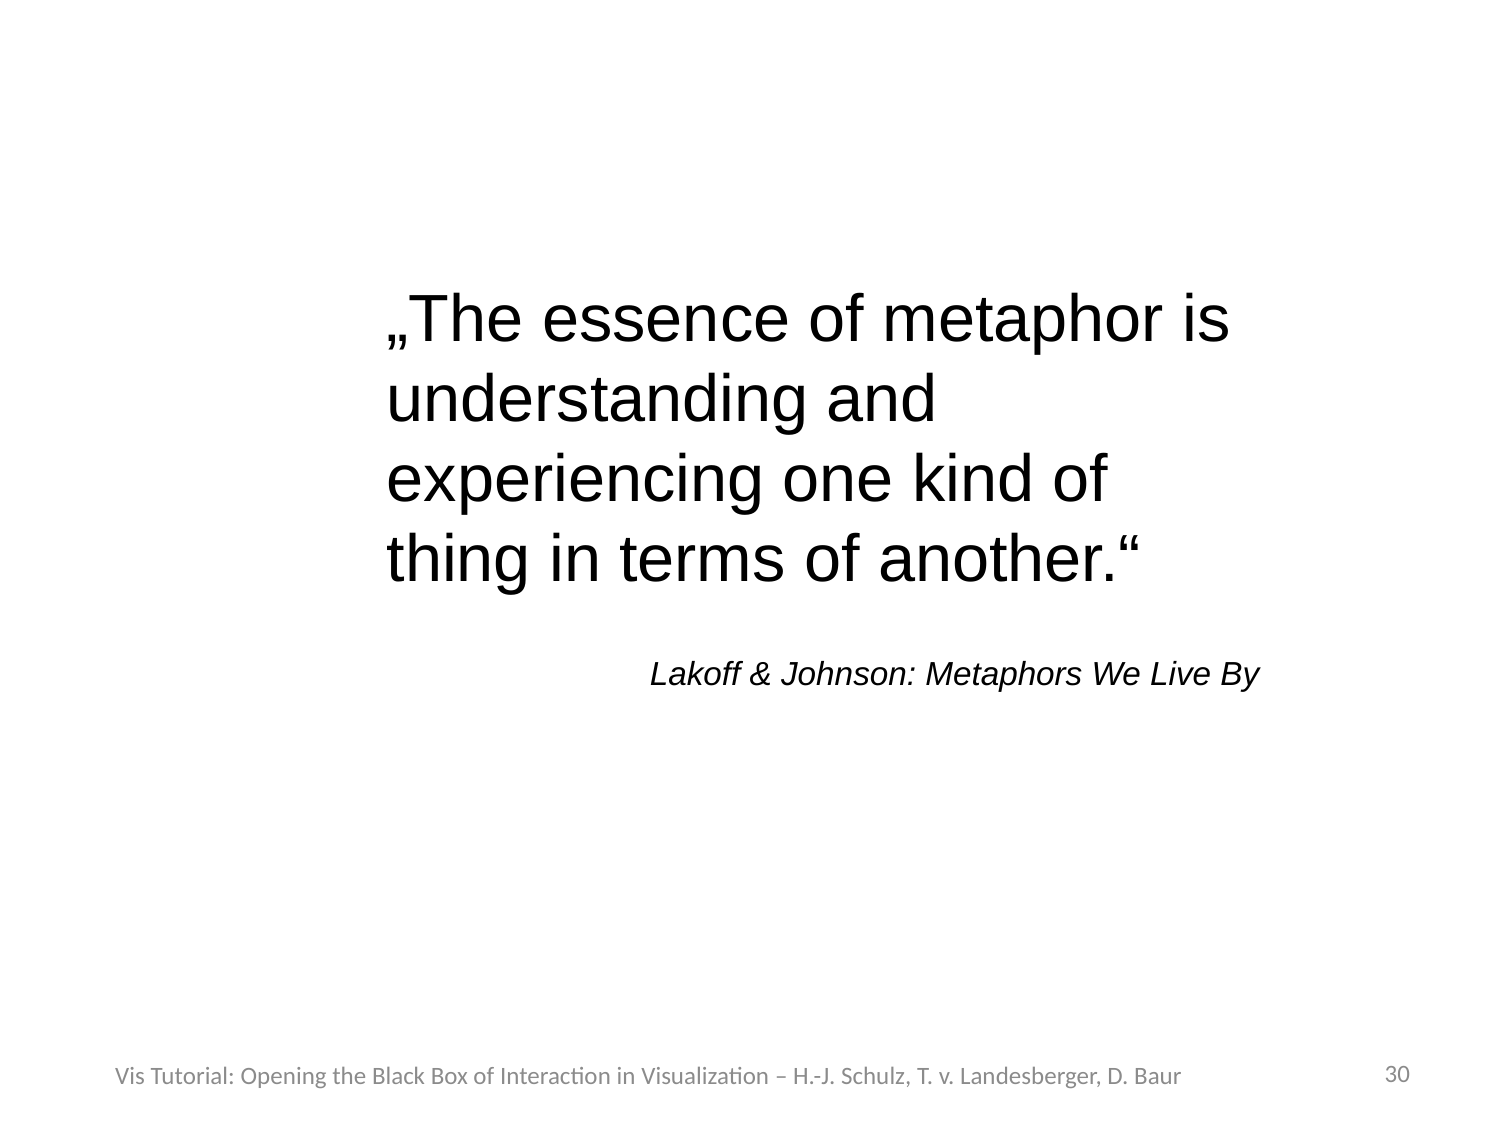

„The essence of metaphor is understanding and experiencing one kind of thing in terms of another.“
Lakoff & Johnson: Metaphors We Live By
30
Vis Tutorial: Opening the Black Box of Interaction in Visualization – H.-J. Schulz, T. v. Landesberger, D. Baur